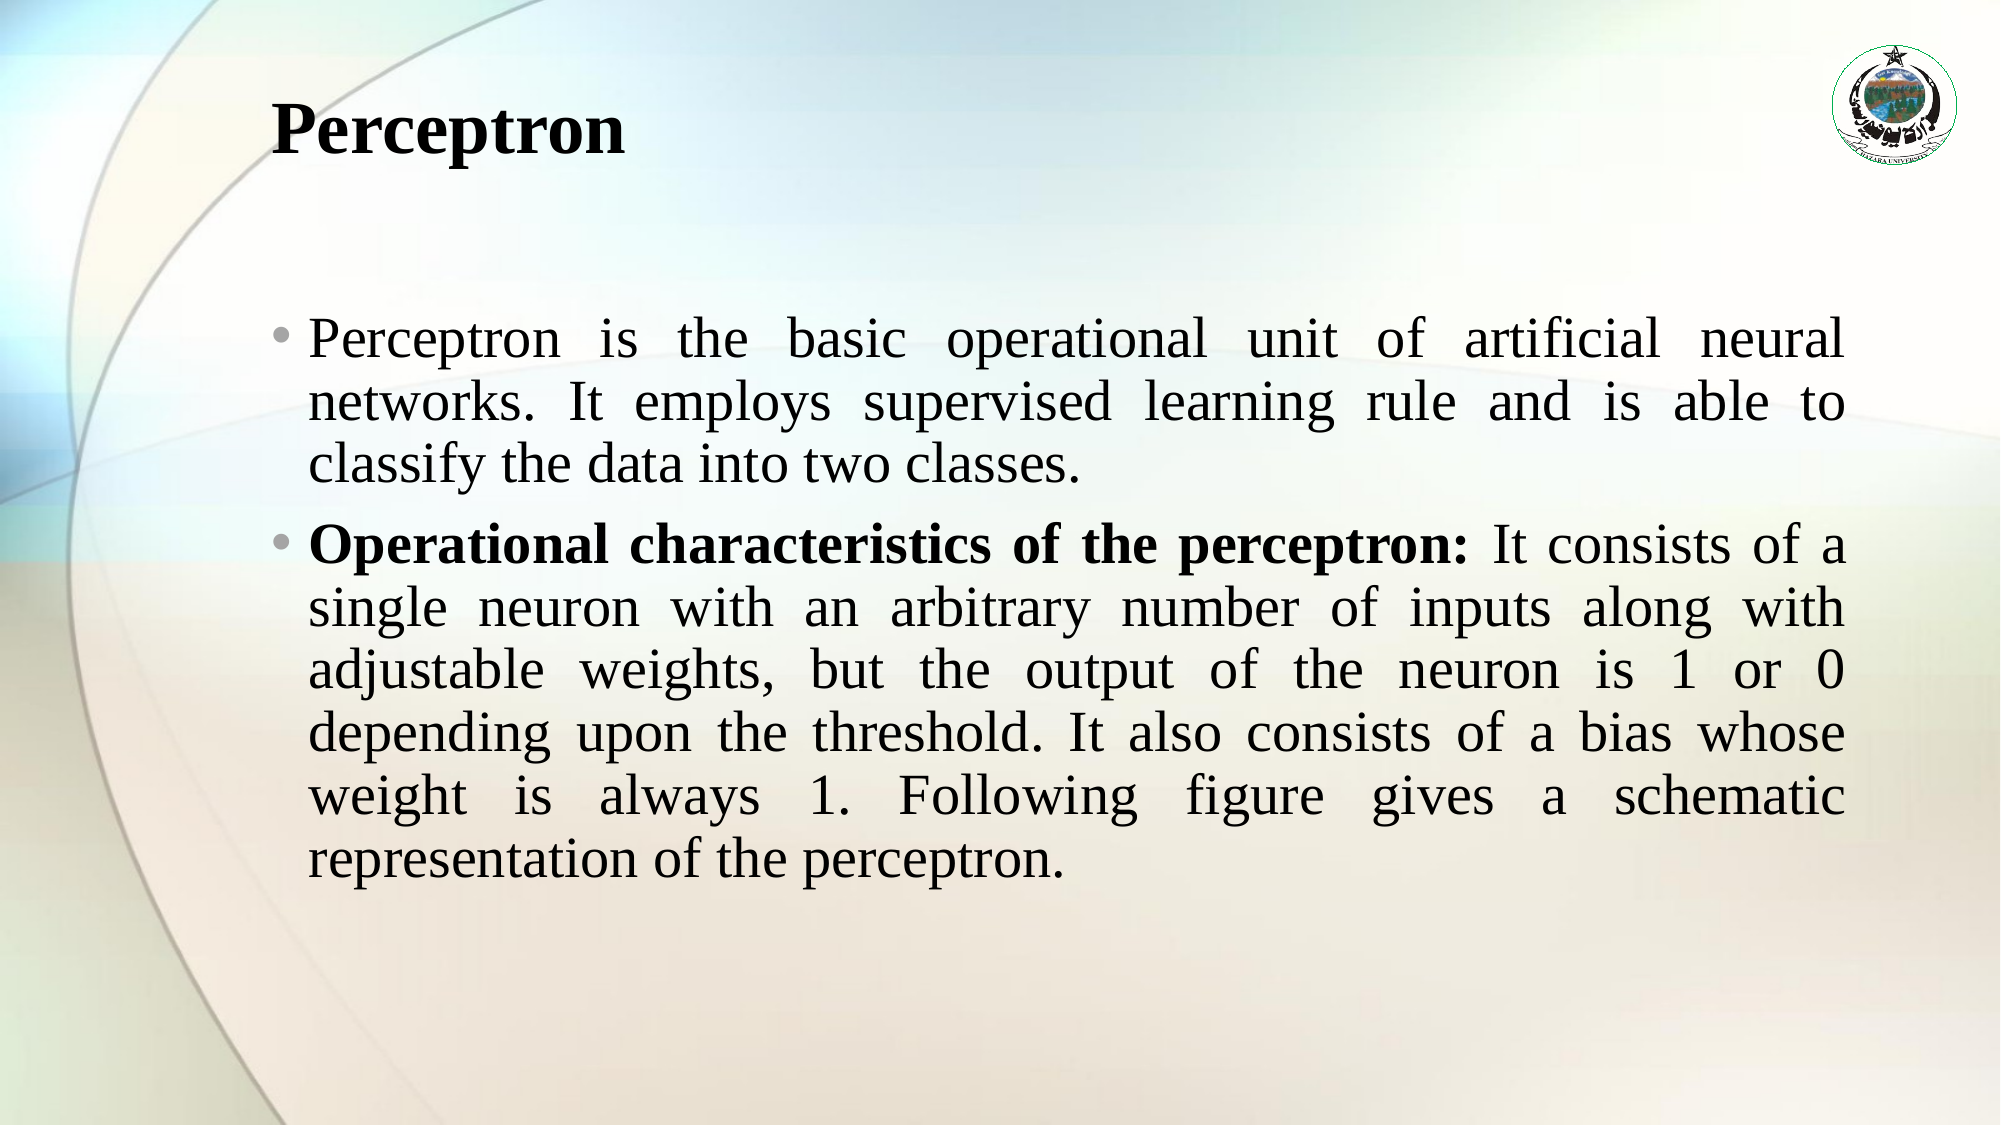

# Perceptron
Perceptron is the basic operational unit of artificial neural networks. It employs supervised learning rule and is able to classify the data into two classes.
Operational characteristics of the perceptron: It consists of a single neuron with an arbitrary number of inputs along with adjustable weights, but the output of the neuron is 1 or 0 depending upon the threshold. It also consists of a bias whose weight is always 1. Following figure gives a schematic representation of the perceptron.